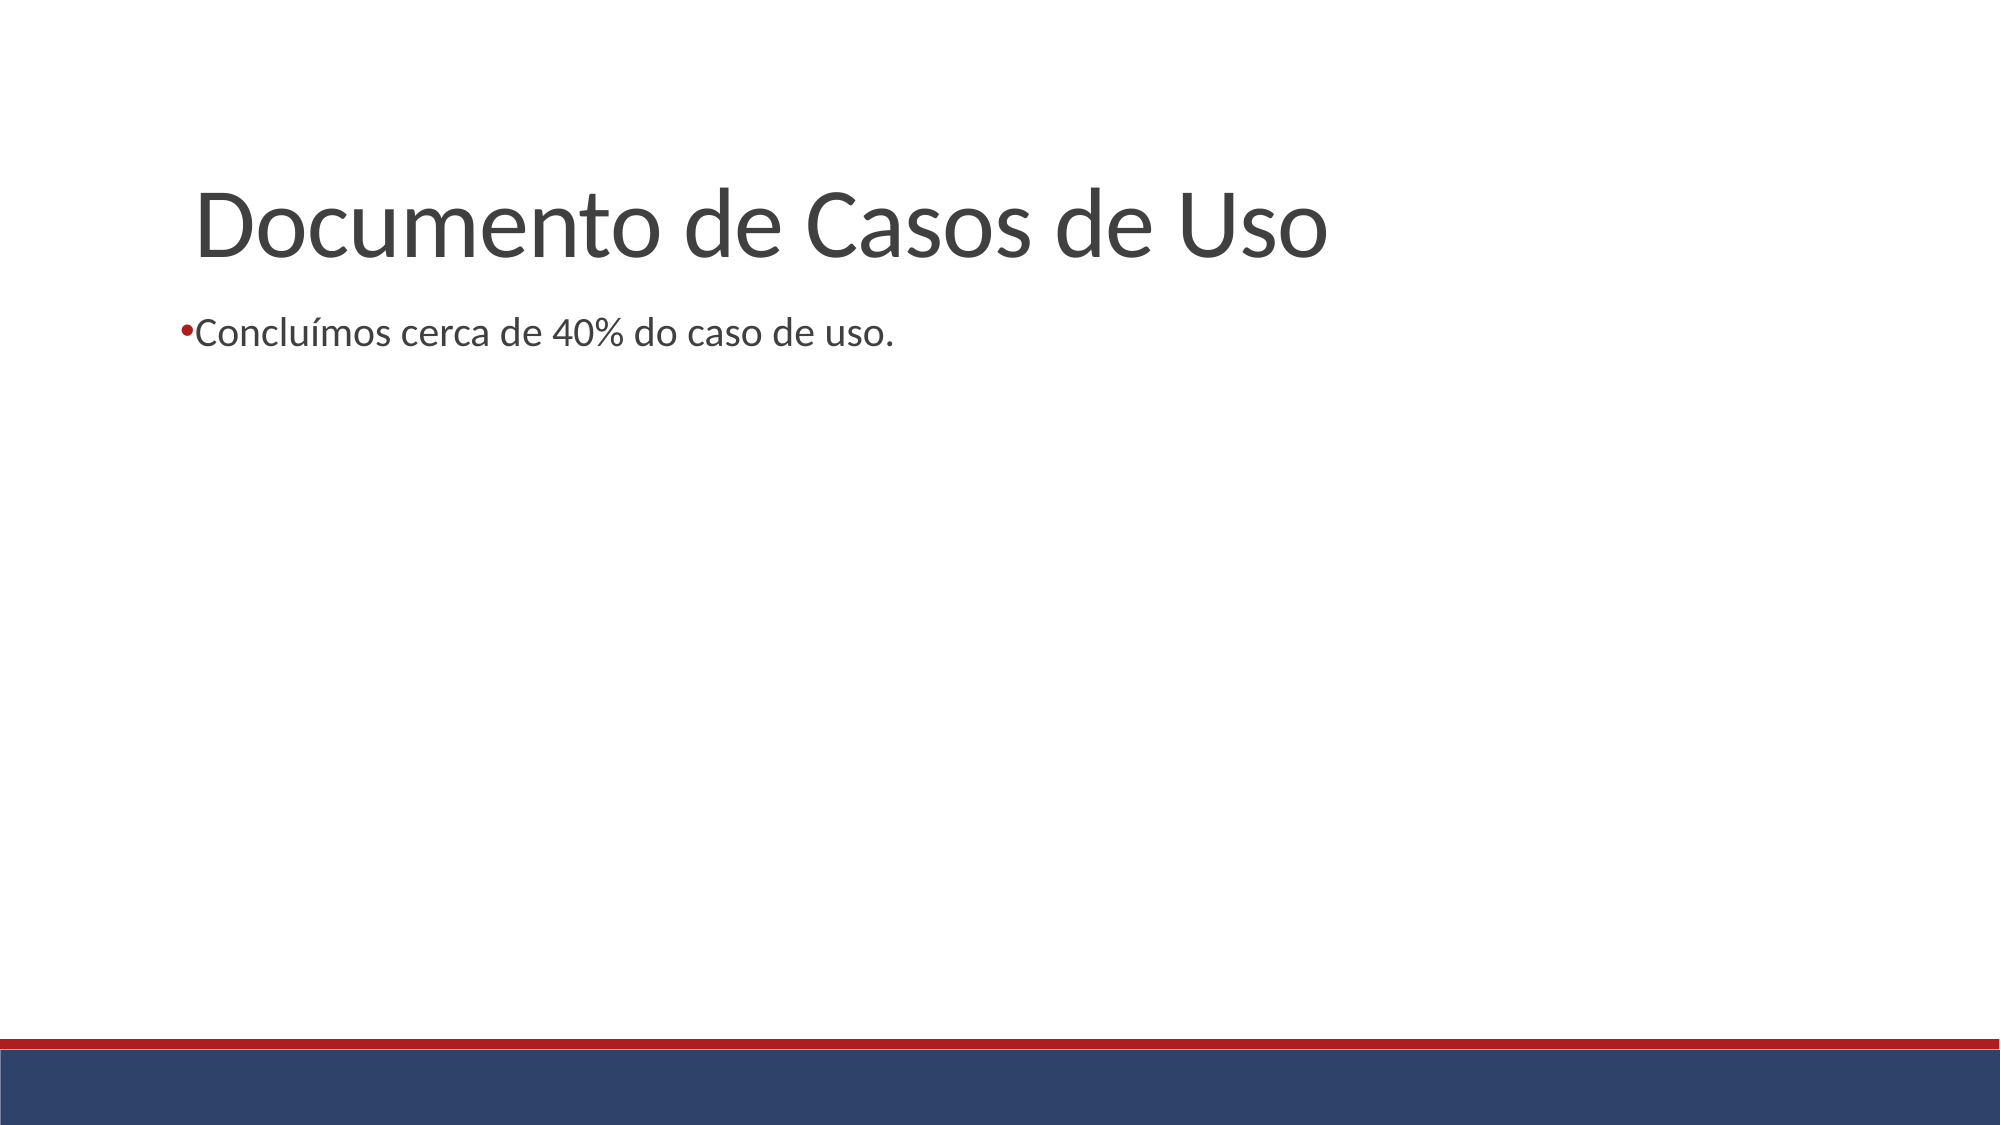

Documento de Casos de Uso
Concluímos cerca de 40% do caso de uso.